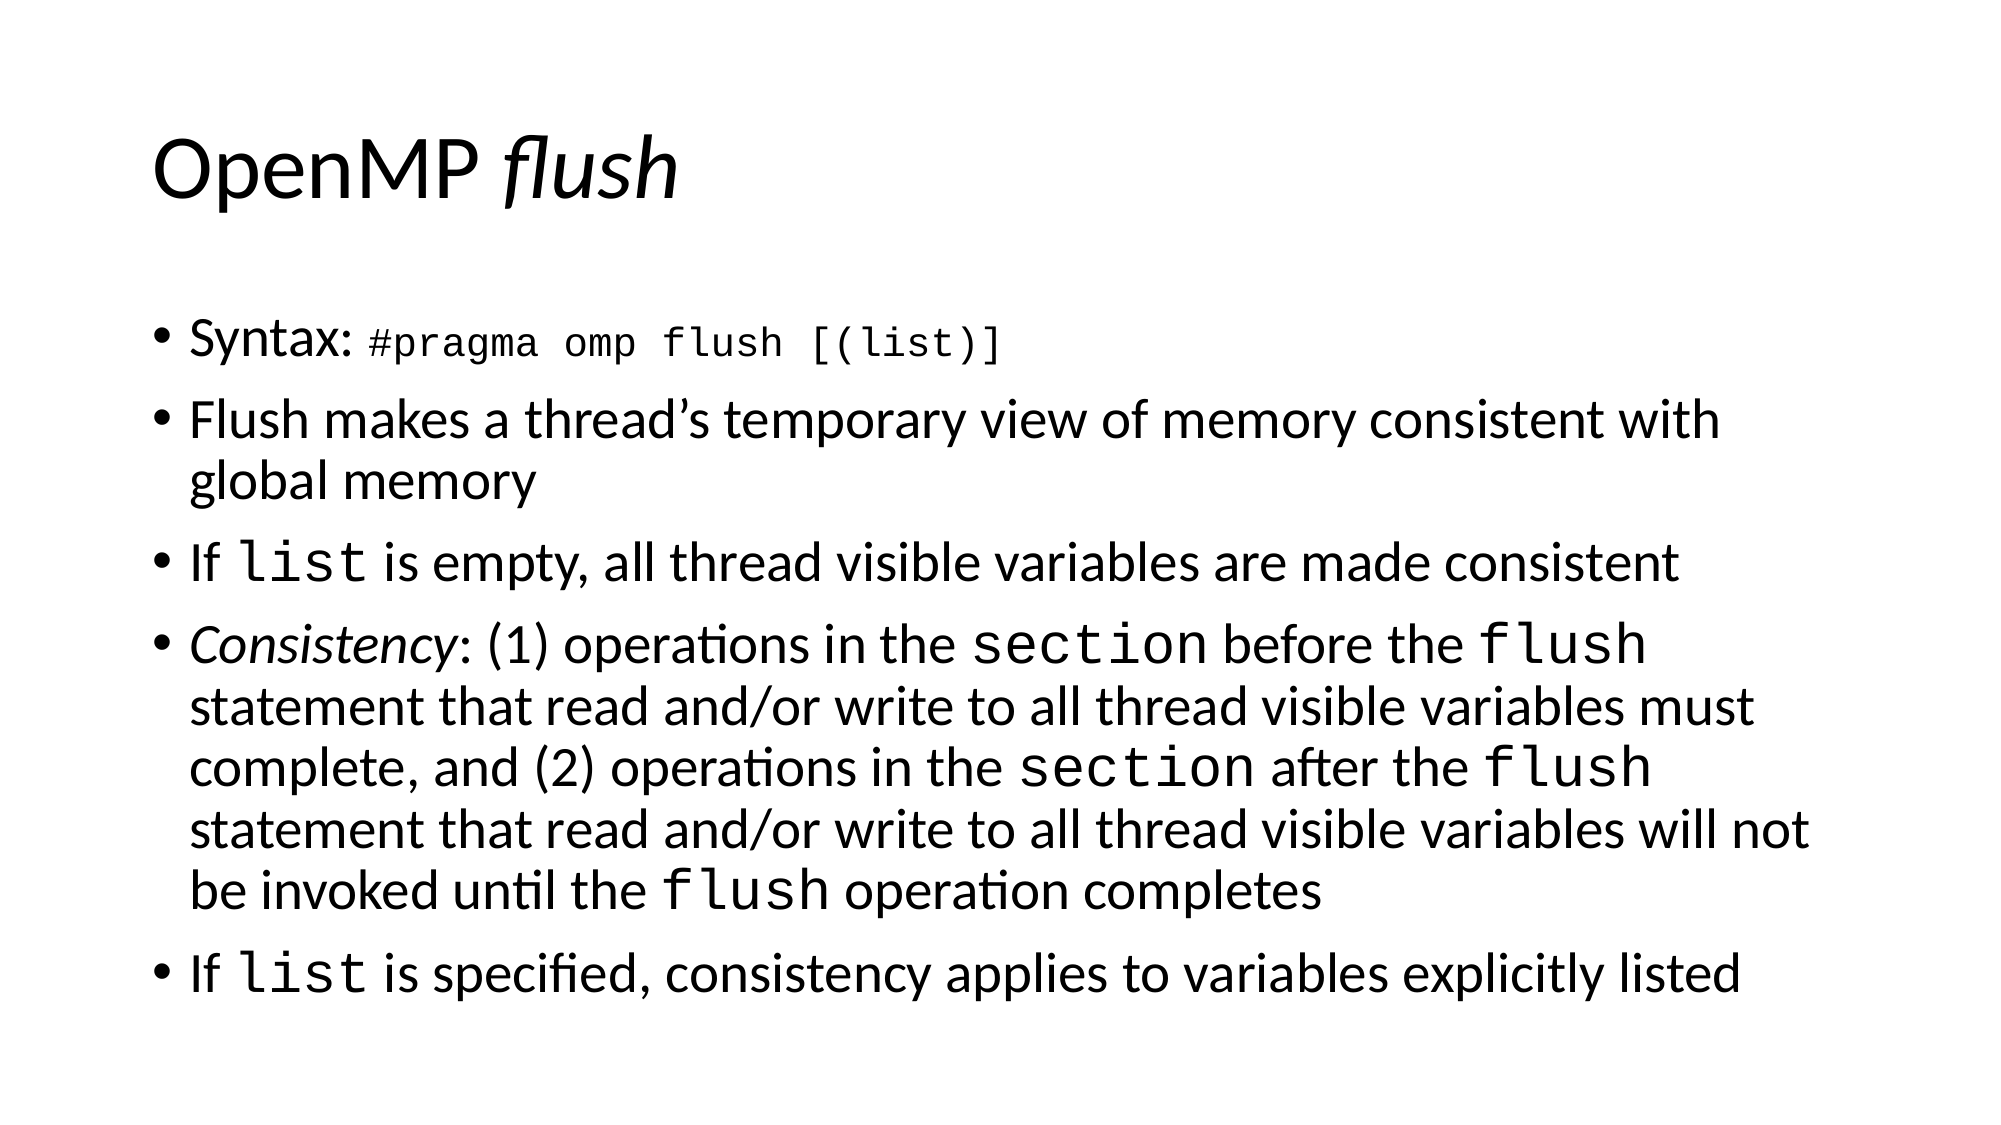

# OpenMP flush
Syntax: #pragma omp flush [(list)]
Flush makes a thread’s temporary view of memory consistent with global memory
If list is empty, all thread visible variables are made consistent
Consistency: (1) operations in the section before the flush statement that read and/or write to all thread visible variables must complete, and (2) operations in the section after the flush statement that read and/or write to all thread visible variables will not be invoked until the flush operation completes
If list is specified, consistency applies to variables explicitly listed